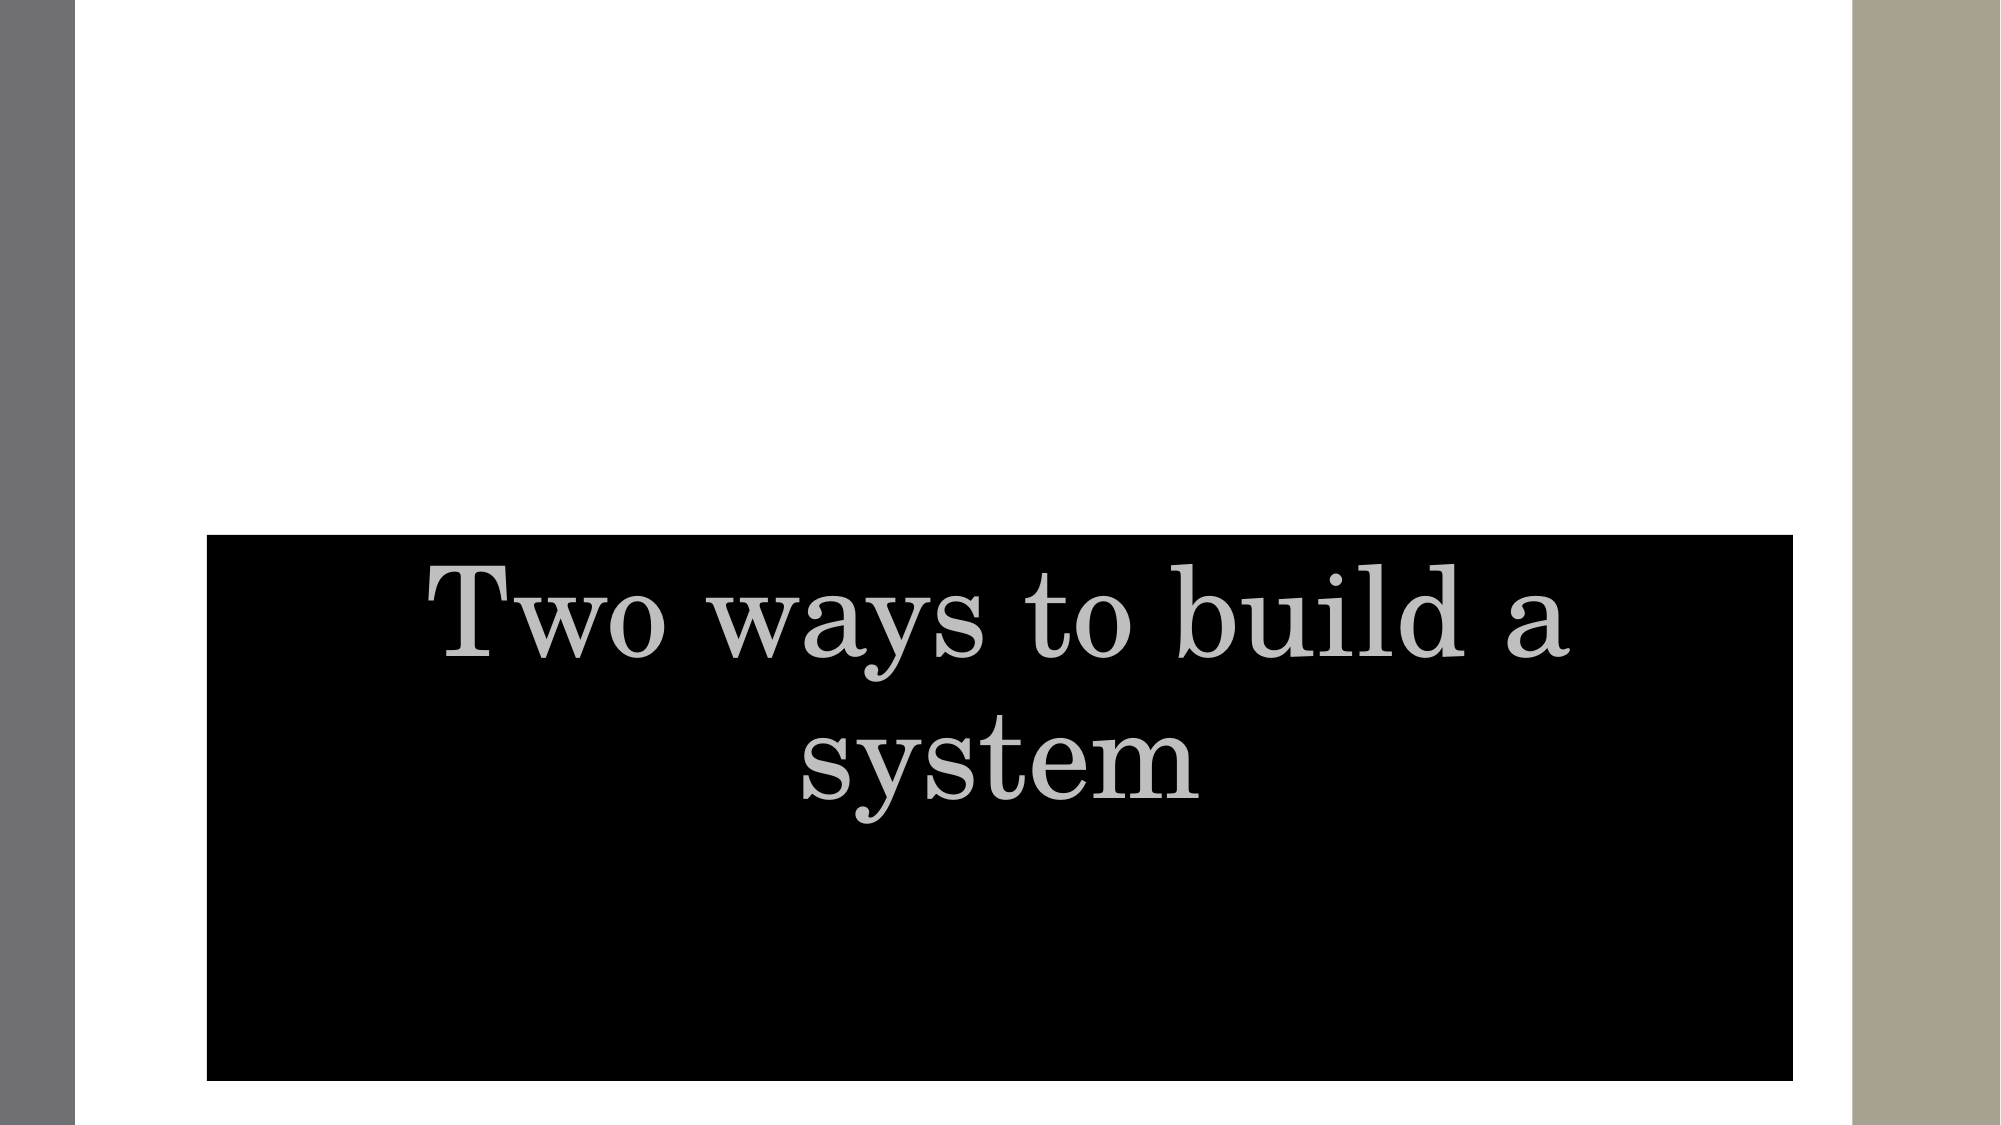

#
Two ways to build a system